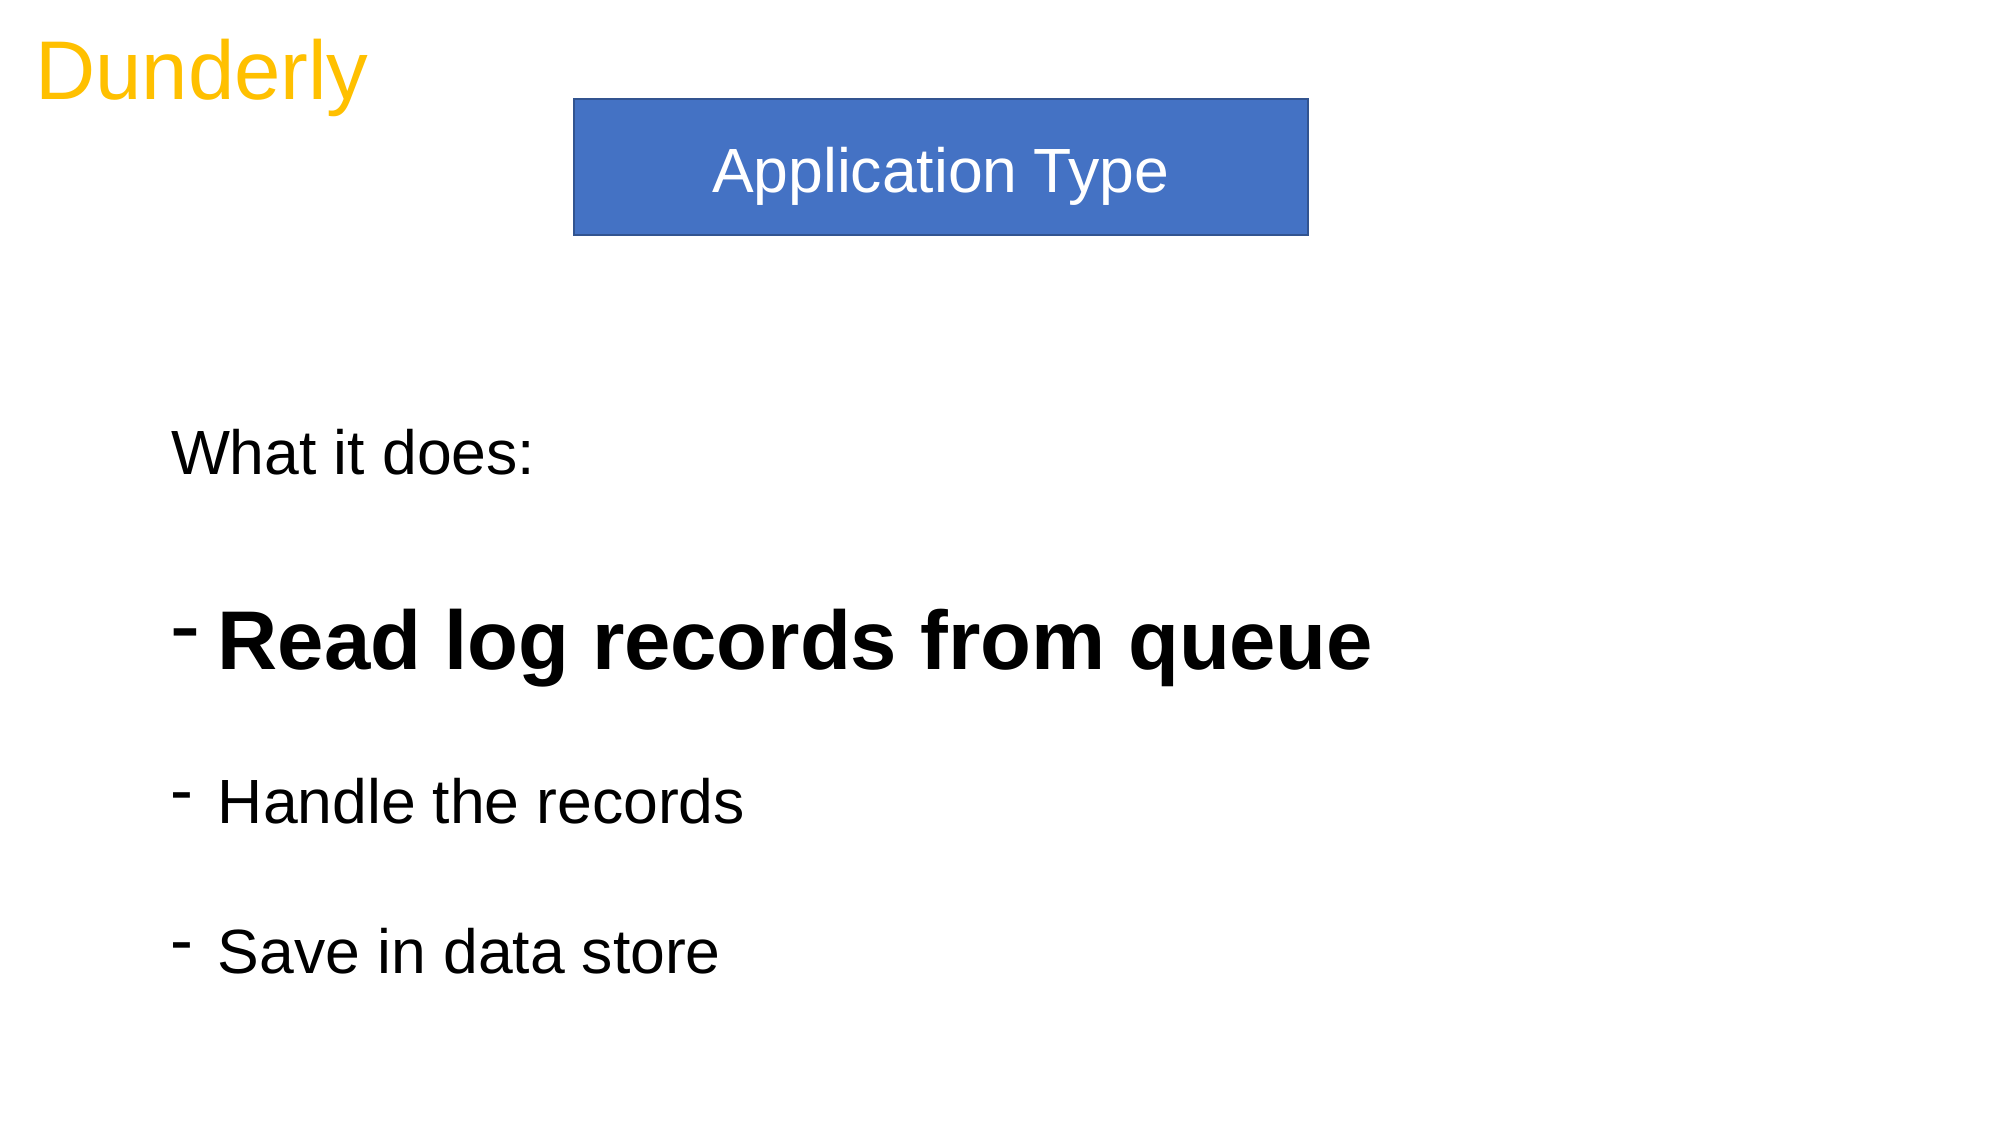

Dunderly
Application Type
What it does:
Read log records from queue
Handle the records
Save in data store